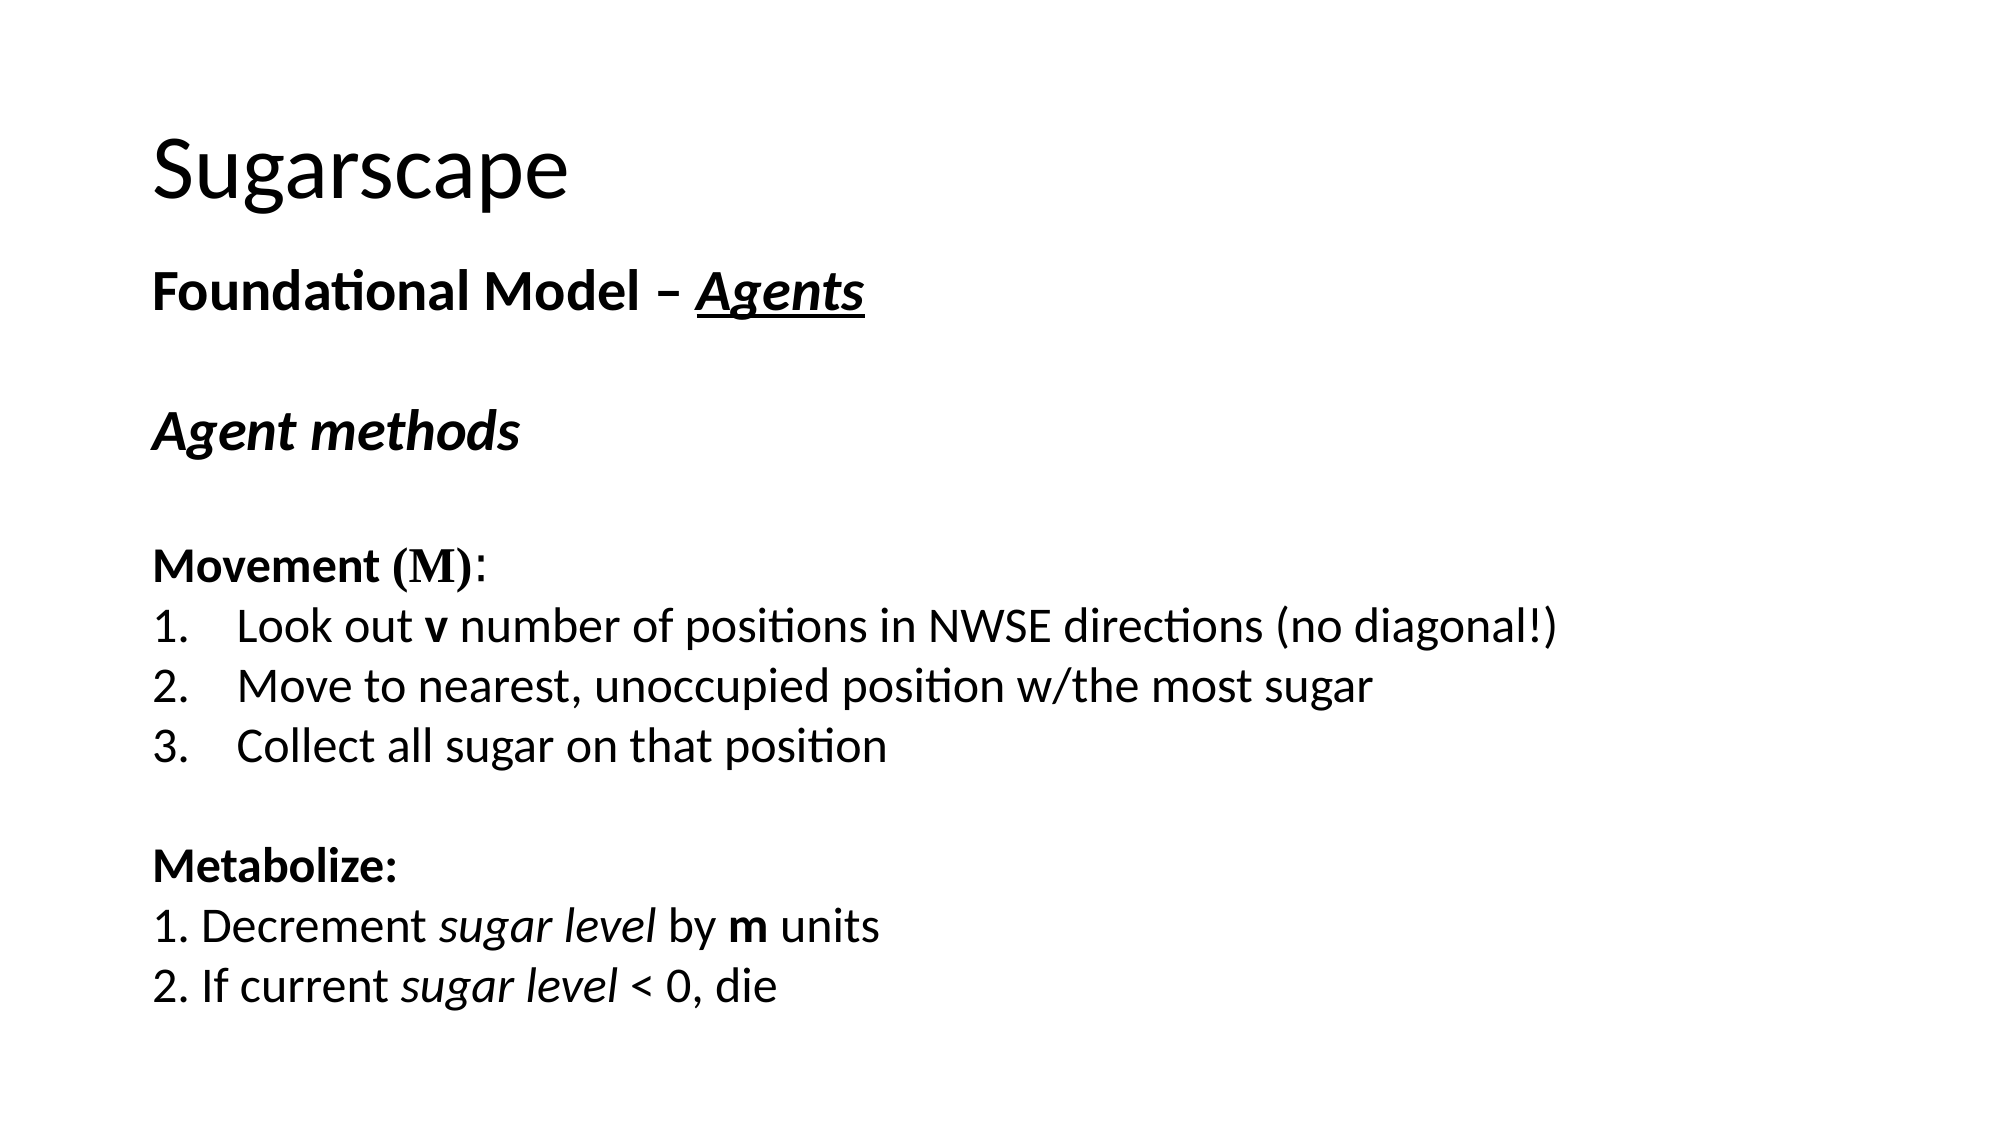

# Sugarscape

Foundational Model – Agents

Agent methods

Movement (M):
Look out v number of positions in NWSE directions (no diagonal!)
Move to nearest, unoccupied position w/the most sugar
Collect all sugar on that position

Metabolize:
1. Decrement sugar level by m units
2. If current sugar level < 0, die